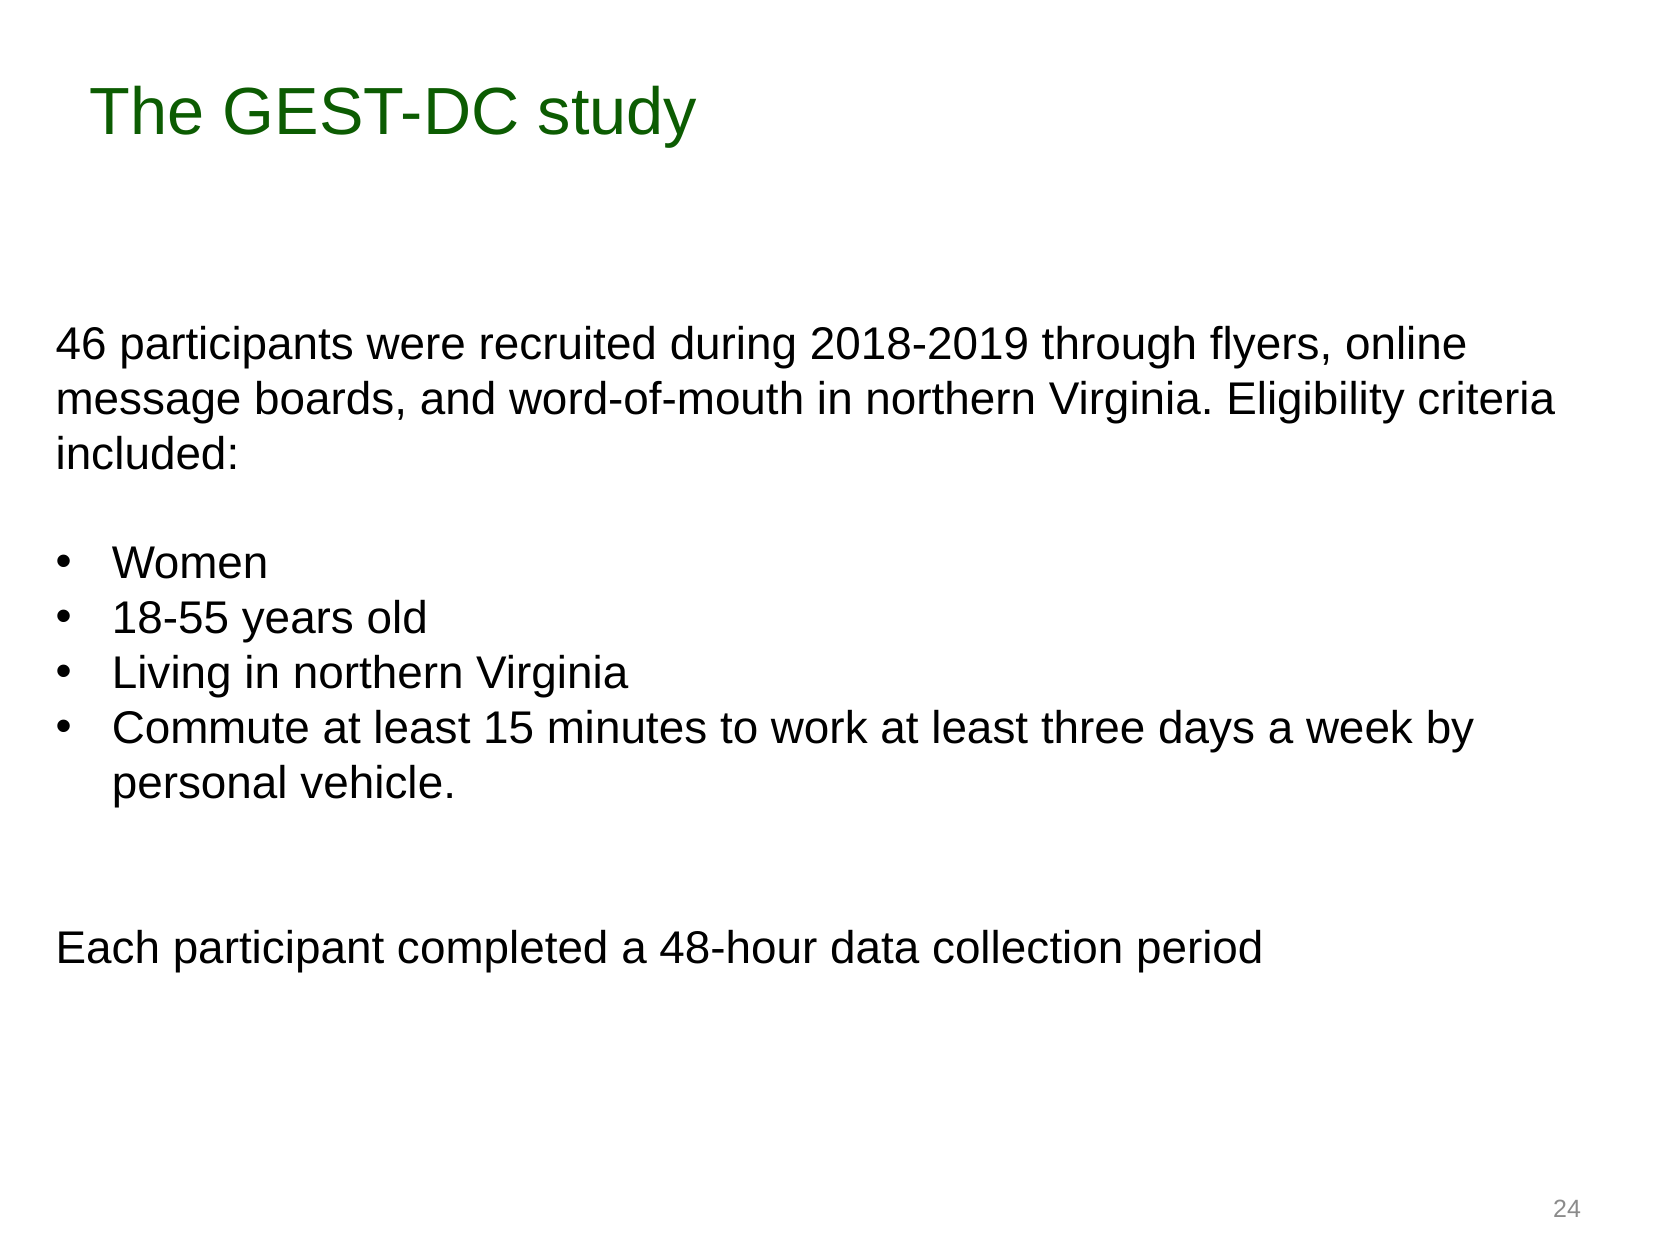

The GEST-DC study
46 participants were recruited during 2018-2019 through flyers, online message boards, and word-of-mouth in northern Virginia. Eligibility criteria included:

Women
18-55 years old
Living in northern Virginia
Commute at least 15 minutes to work at least three days a week by personal vehicle.

Each participant completed a 48-hour data collection period